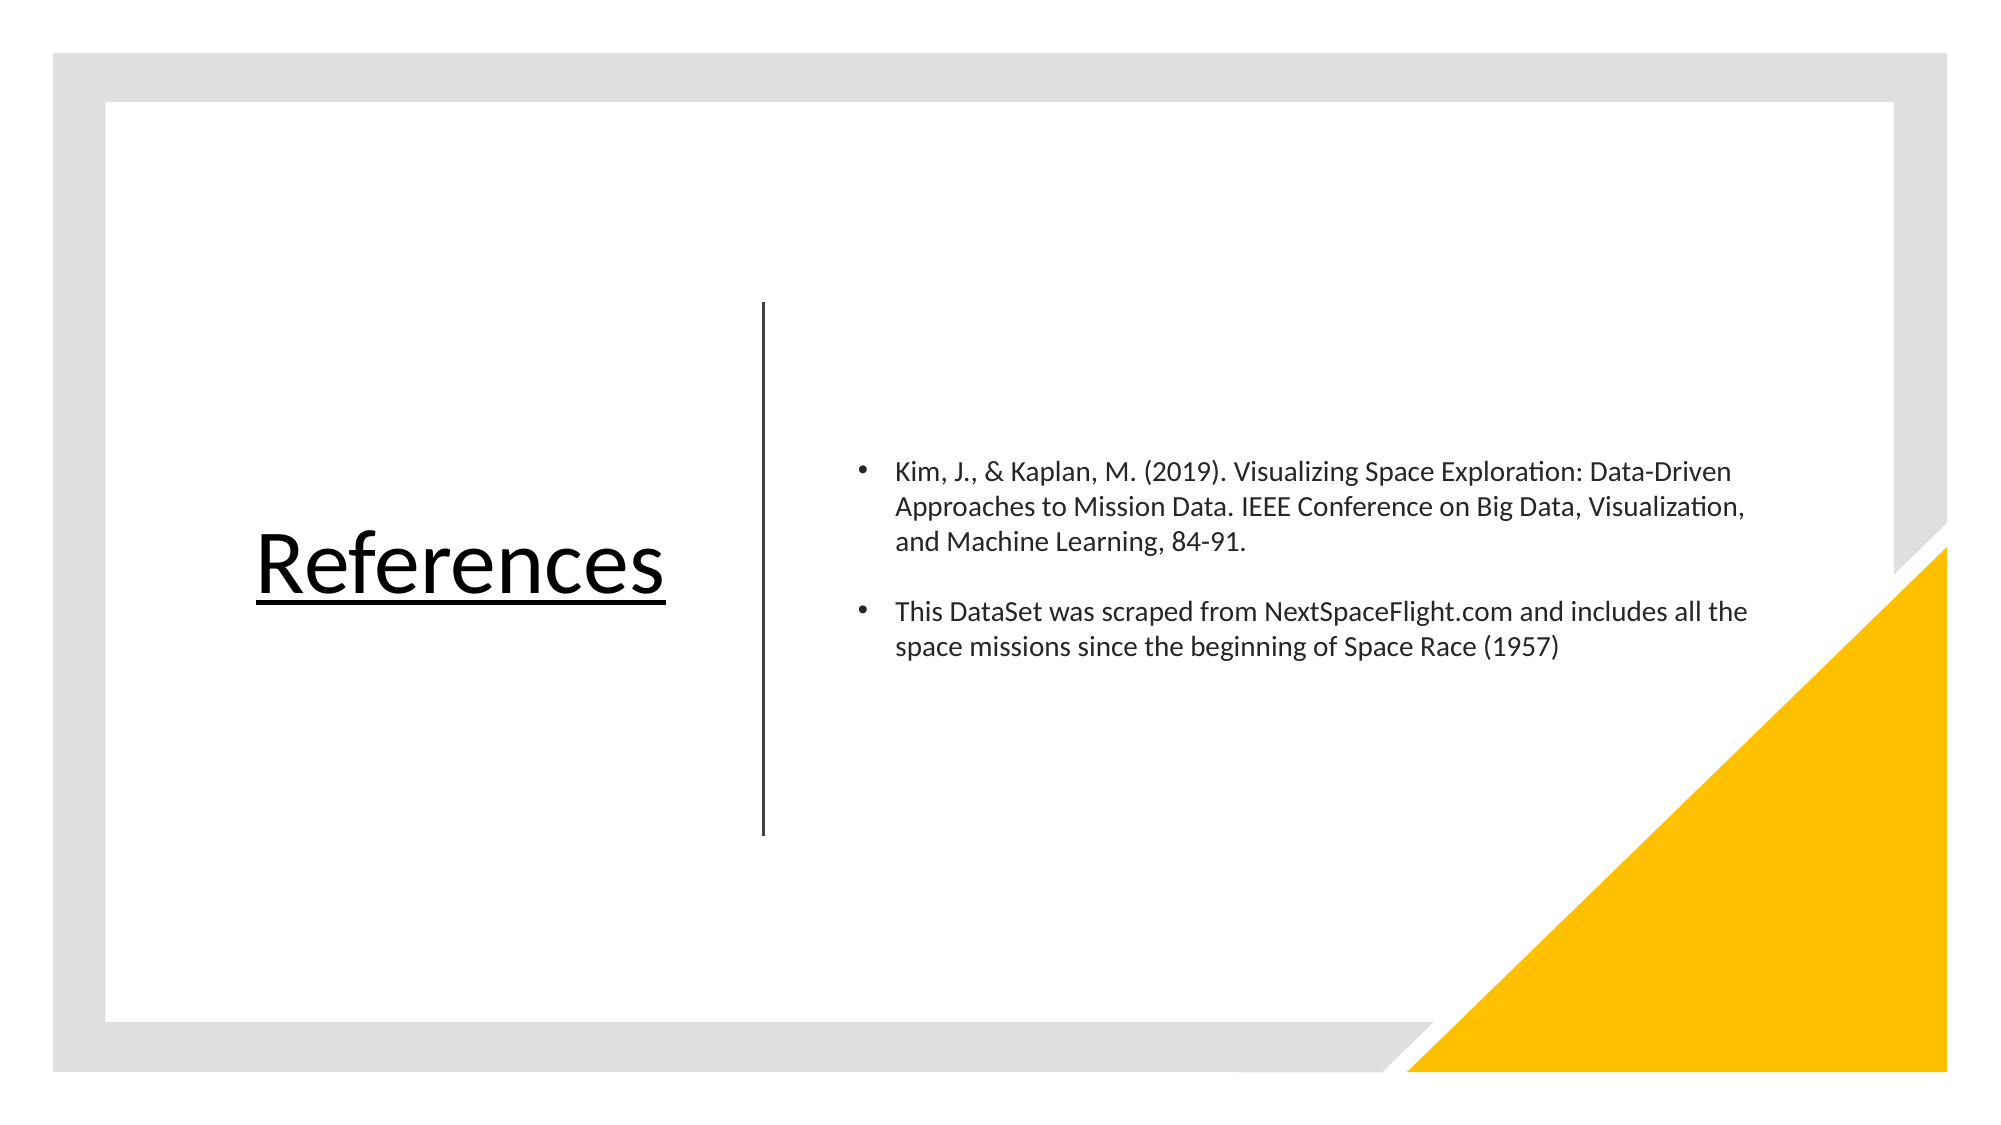

# References
Kim, J., & Kaplan, M. (2019). Visualizing Space Exploration: Data-Driven Approaches to Mission Data. IEEE Conference on Big Data, Visualization, and Machine Learning, 84-91.

This DataSet was scraped from NextSpaceFlight.com and includes all the space missions since the beginning of Space Race (1957)